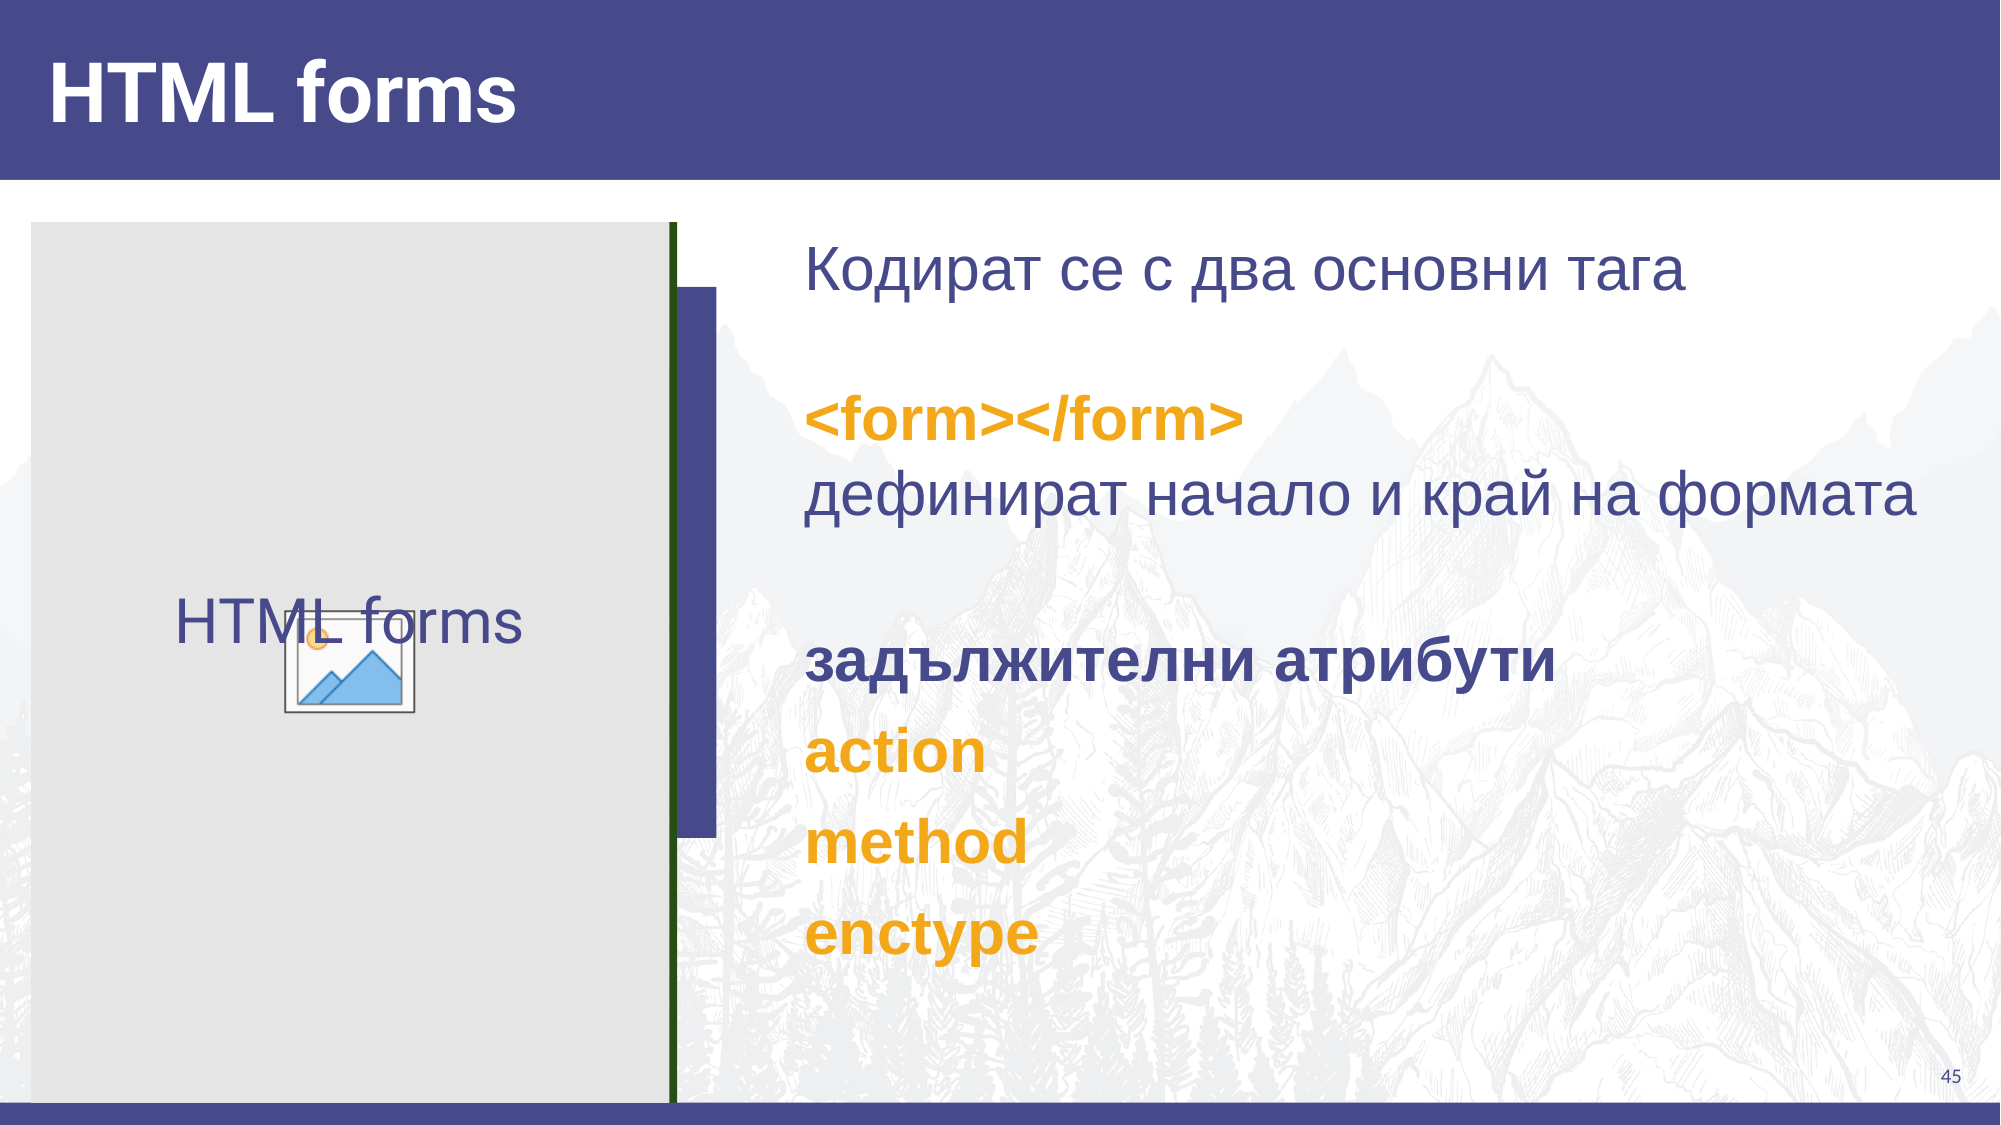

# HTML forms
Кодират се с два основни тага

<form></form>
дефинират начало и край на формата

задължителни атрибути
action
method
enctype
HTML forms

45